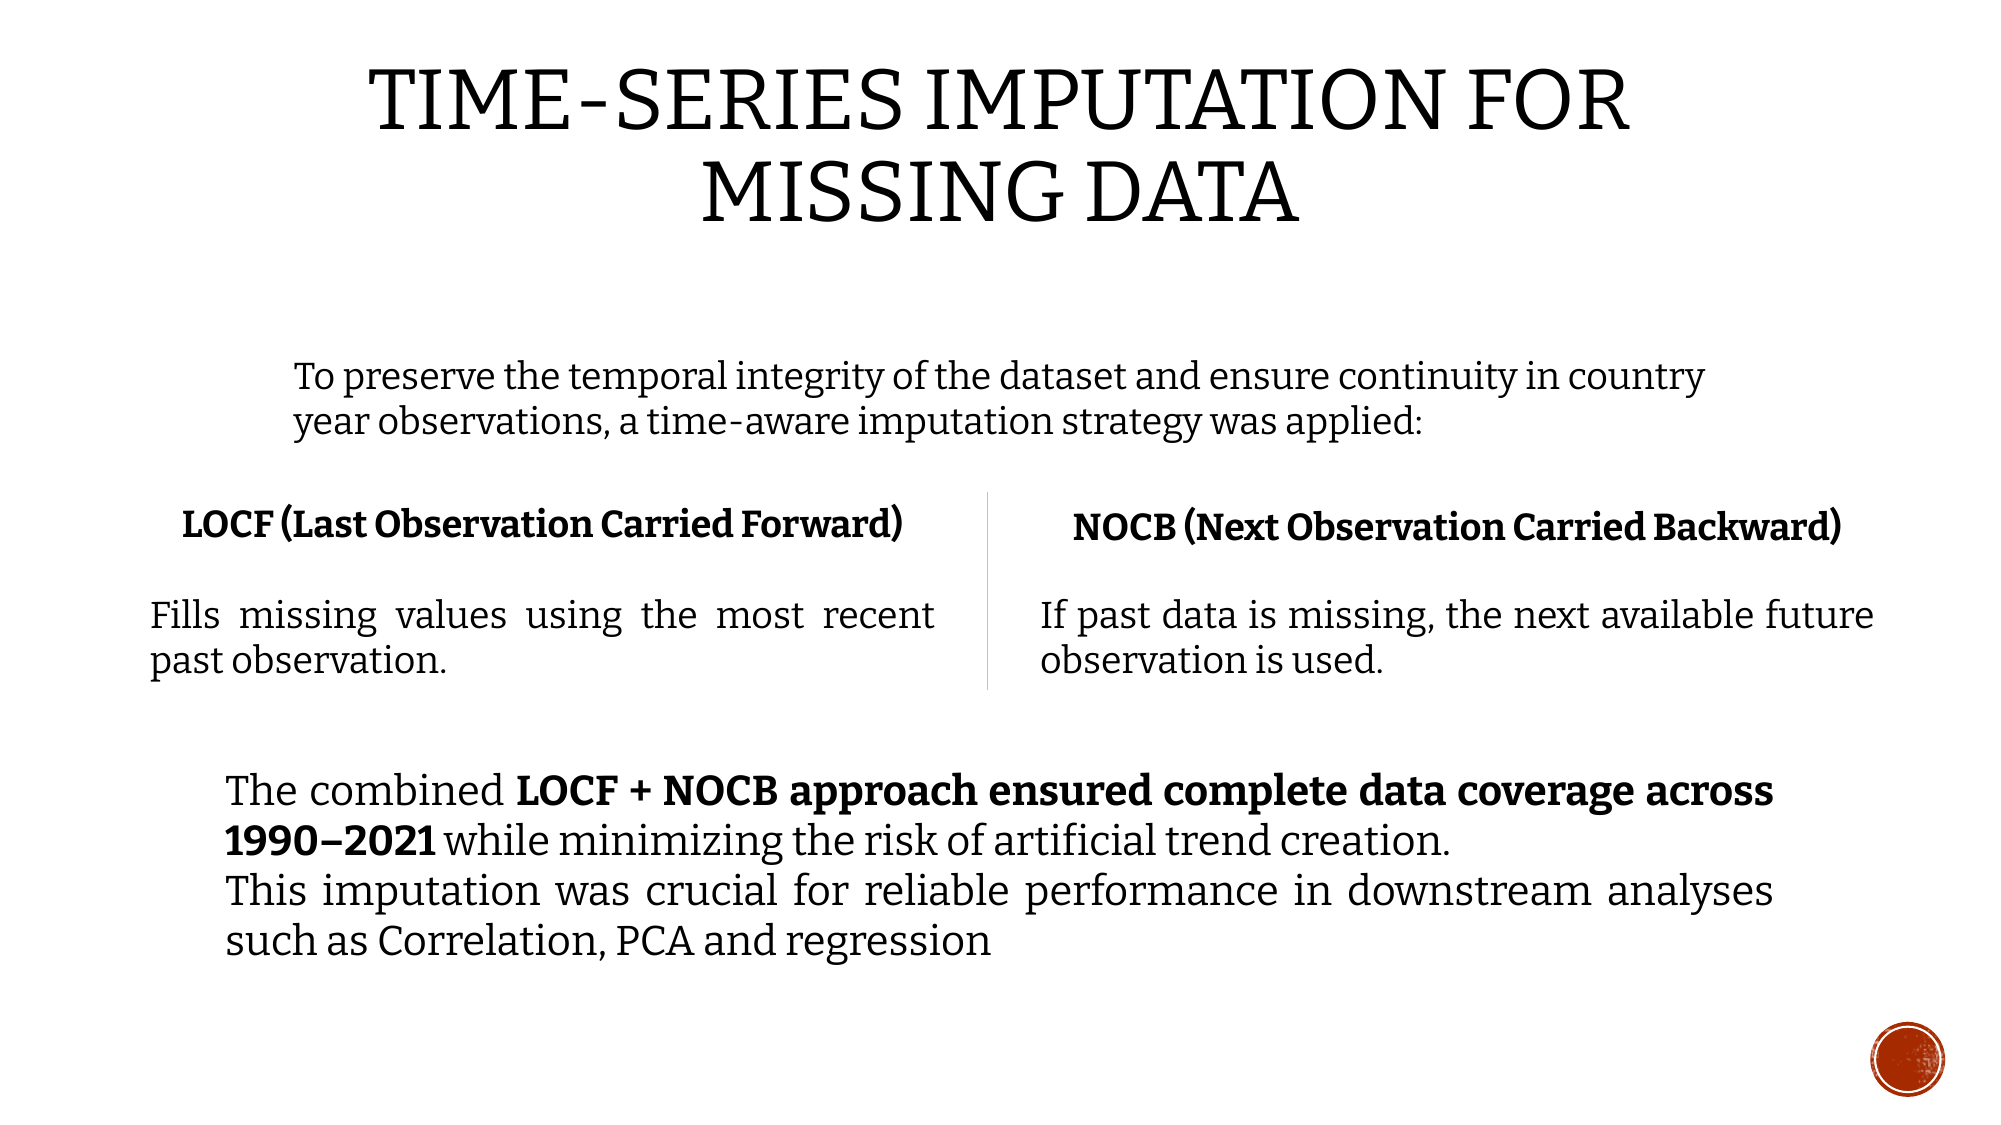

# Time-Series Imputation for Missing Data
To preserve the temporal integrity of the dataset and ensure continuity in country year observations, a time-aware imputation strategy was applied:
LOCF (Last Observation Carried Forward)
NOCB (Next Observation Carried Backward)
Fills missing values using the most recent past observation.
If past data is missing, the next available future observation is used.
The combined LOCF + NOCB approach ensured complete data coverage across 1990–2021 while minimizing the risk of artificial trend creation.
This imputation was crucial for reliable performance in downstream analyses such as Correlation, PCA and regression